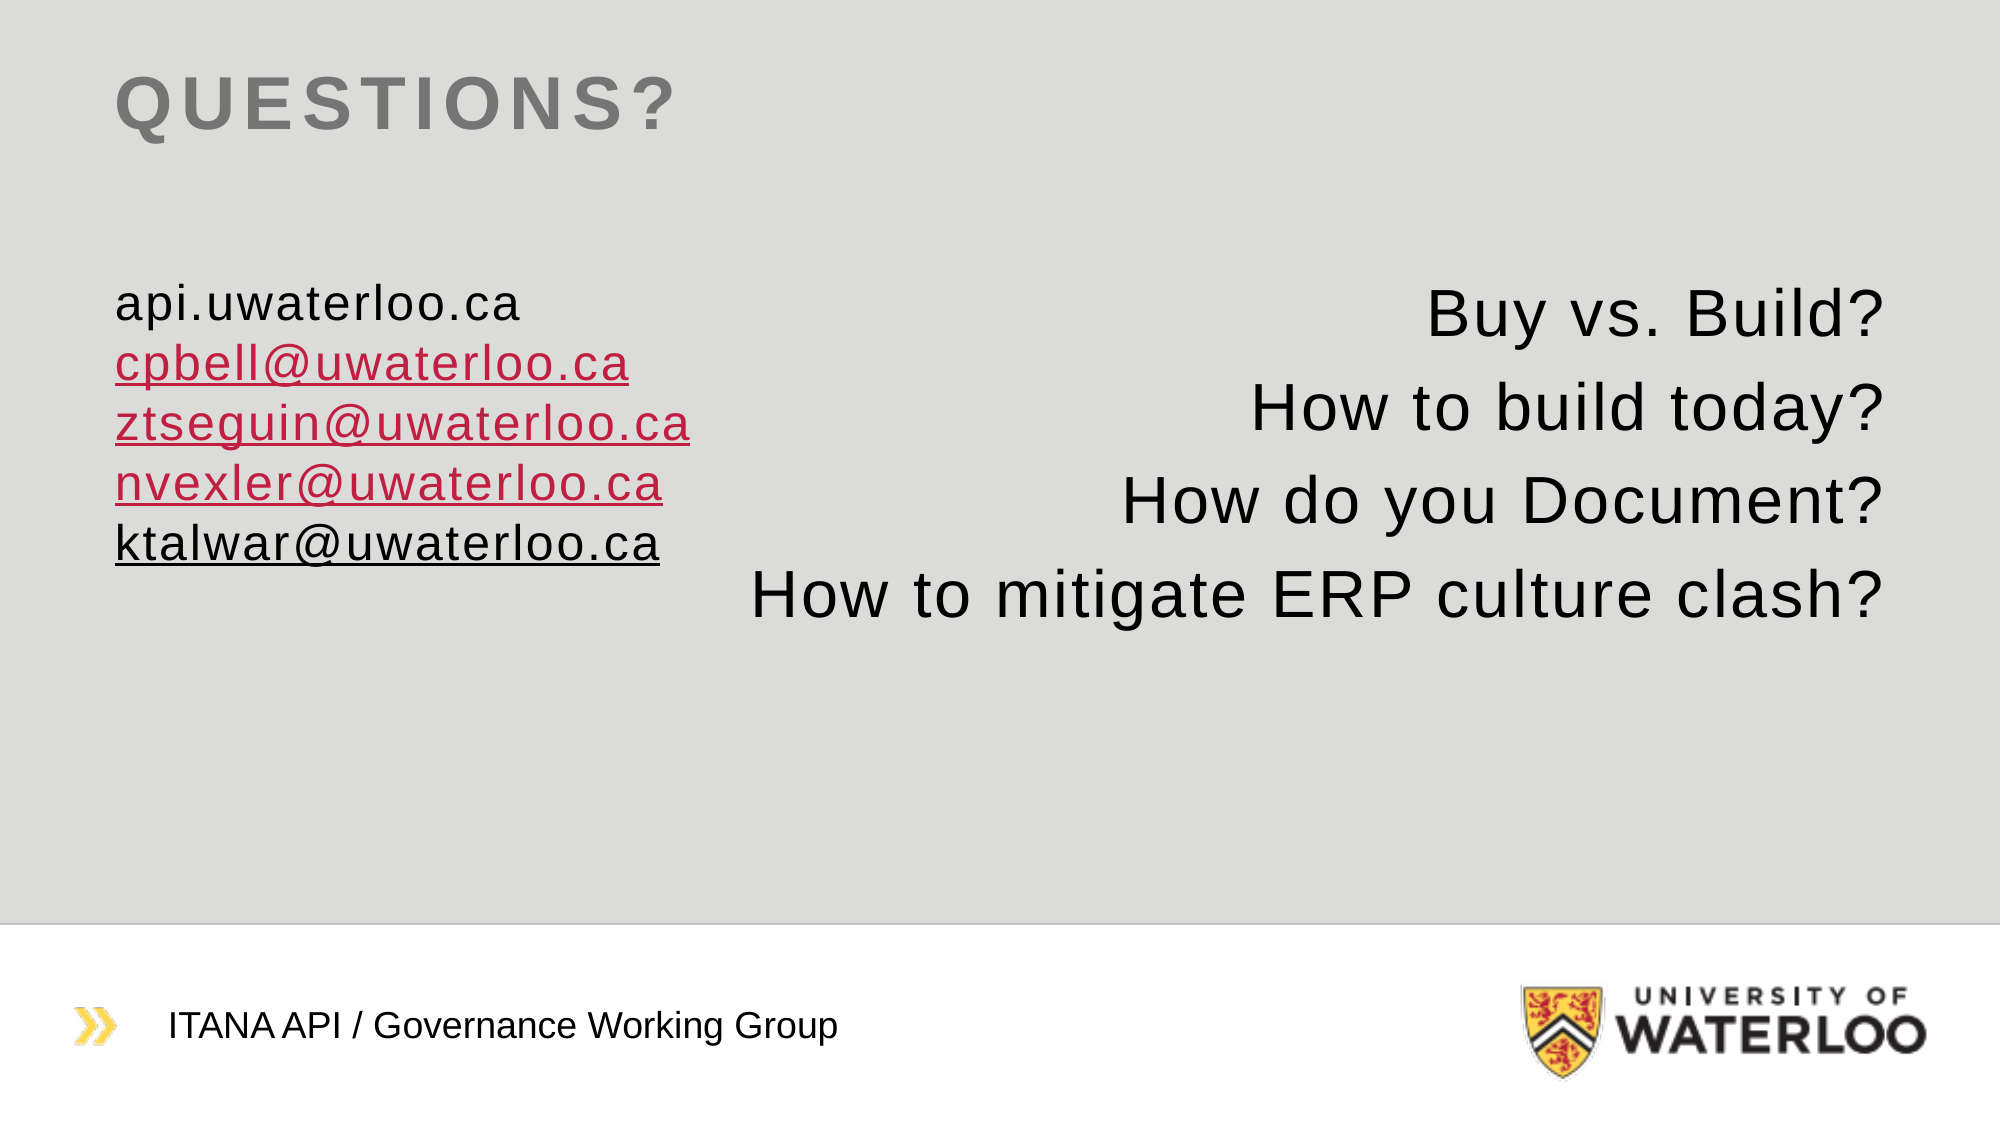

# Questions?
api.uwaterloo.ca
cpbell@uwaterloo.ca
ztseguin@uwaterloo.ca
nvexler@uwaterloo.ca
ktalwar@uwaterloo.ca
Buy vs. Build?
How to build today?
How do you Document?
How to mitigate ERP culture clash?